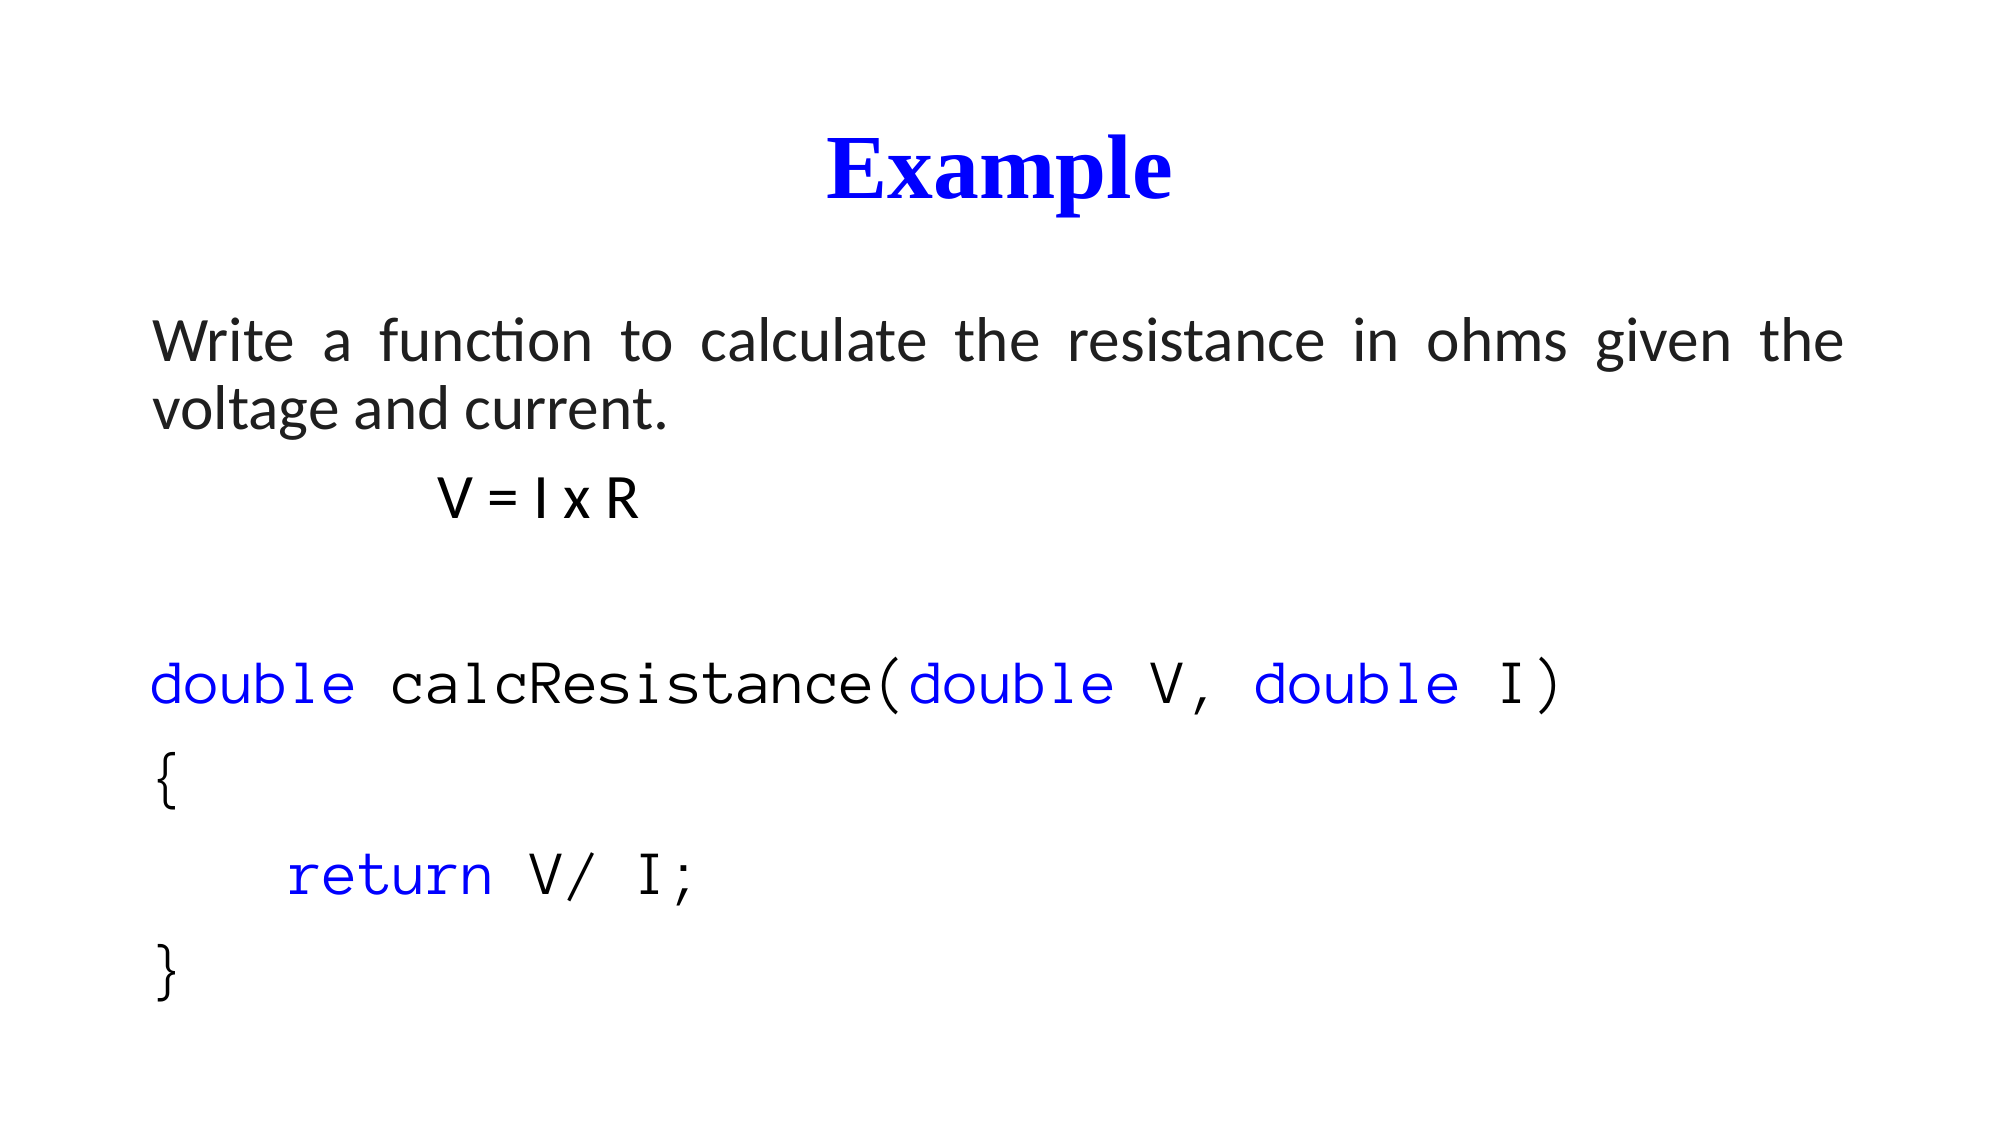

# Example
Write a function to calculate the resistance in ohms given the voltage and current.
		V = I x R

double calcResistance(double V, double I)
{
    return V/ I;
}